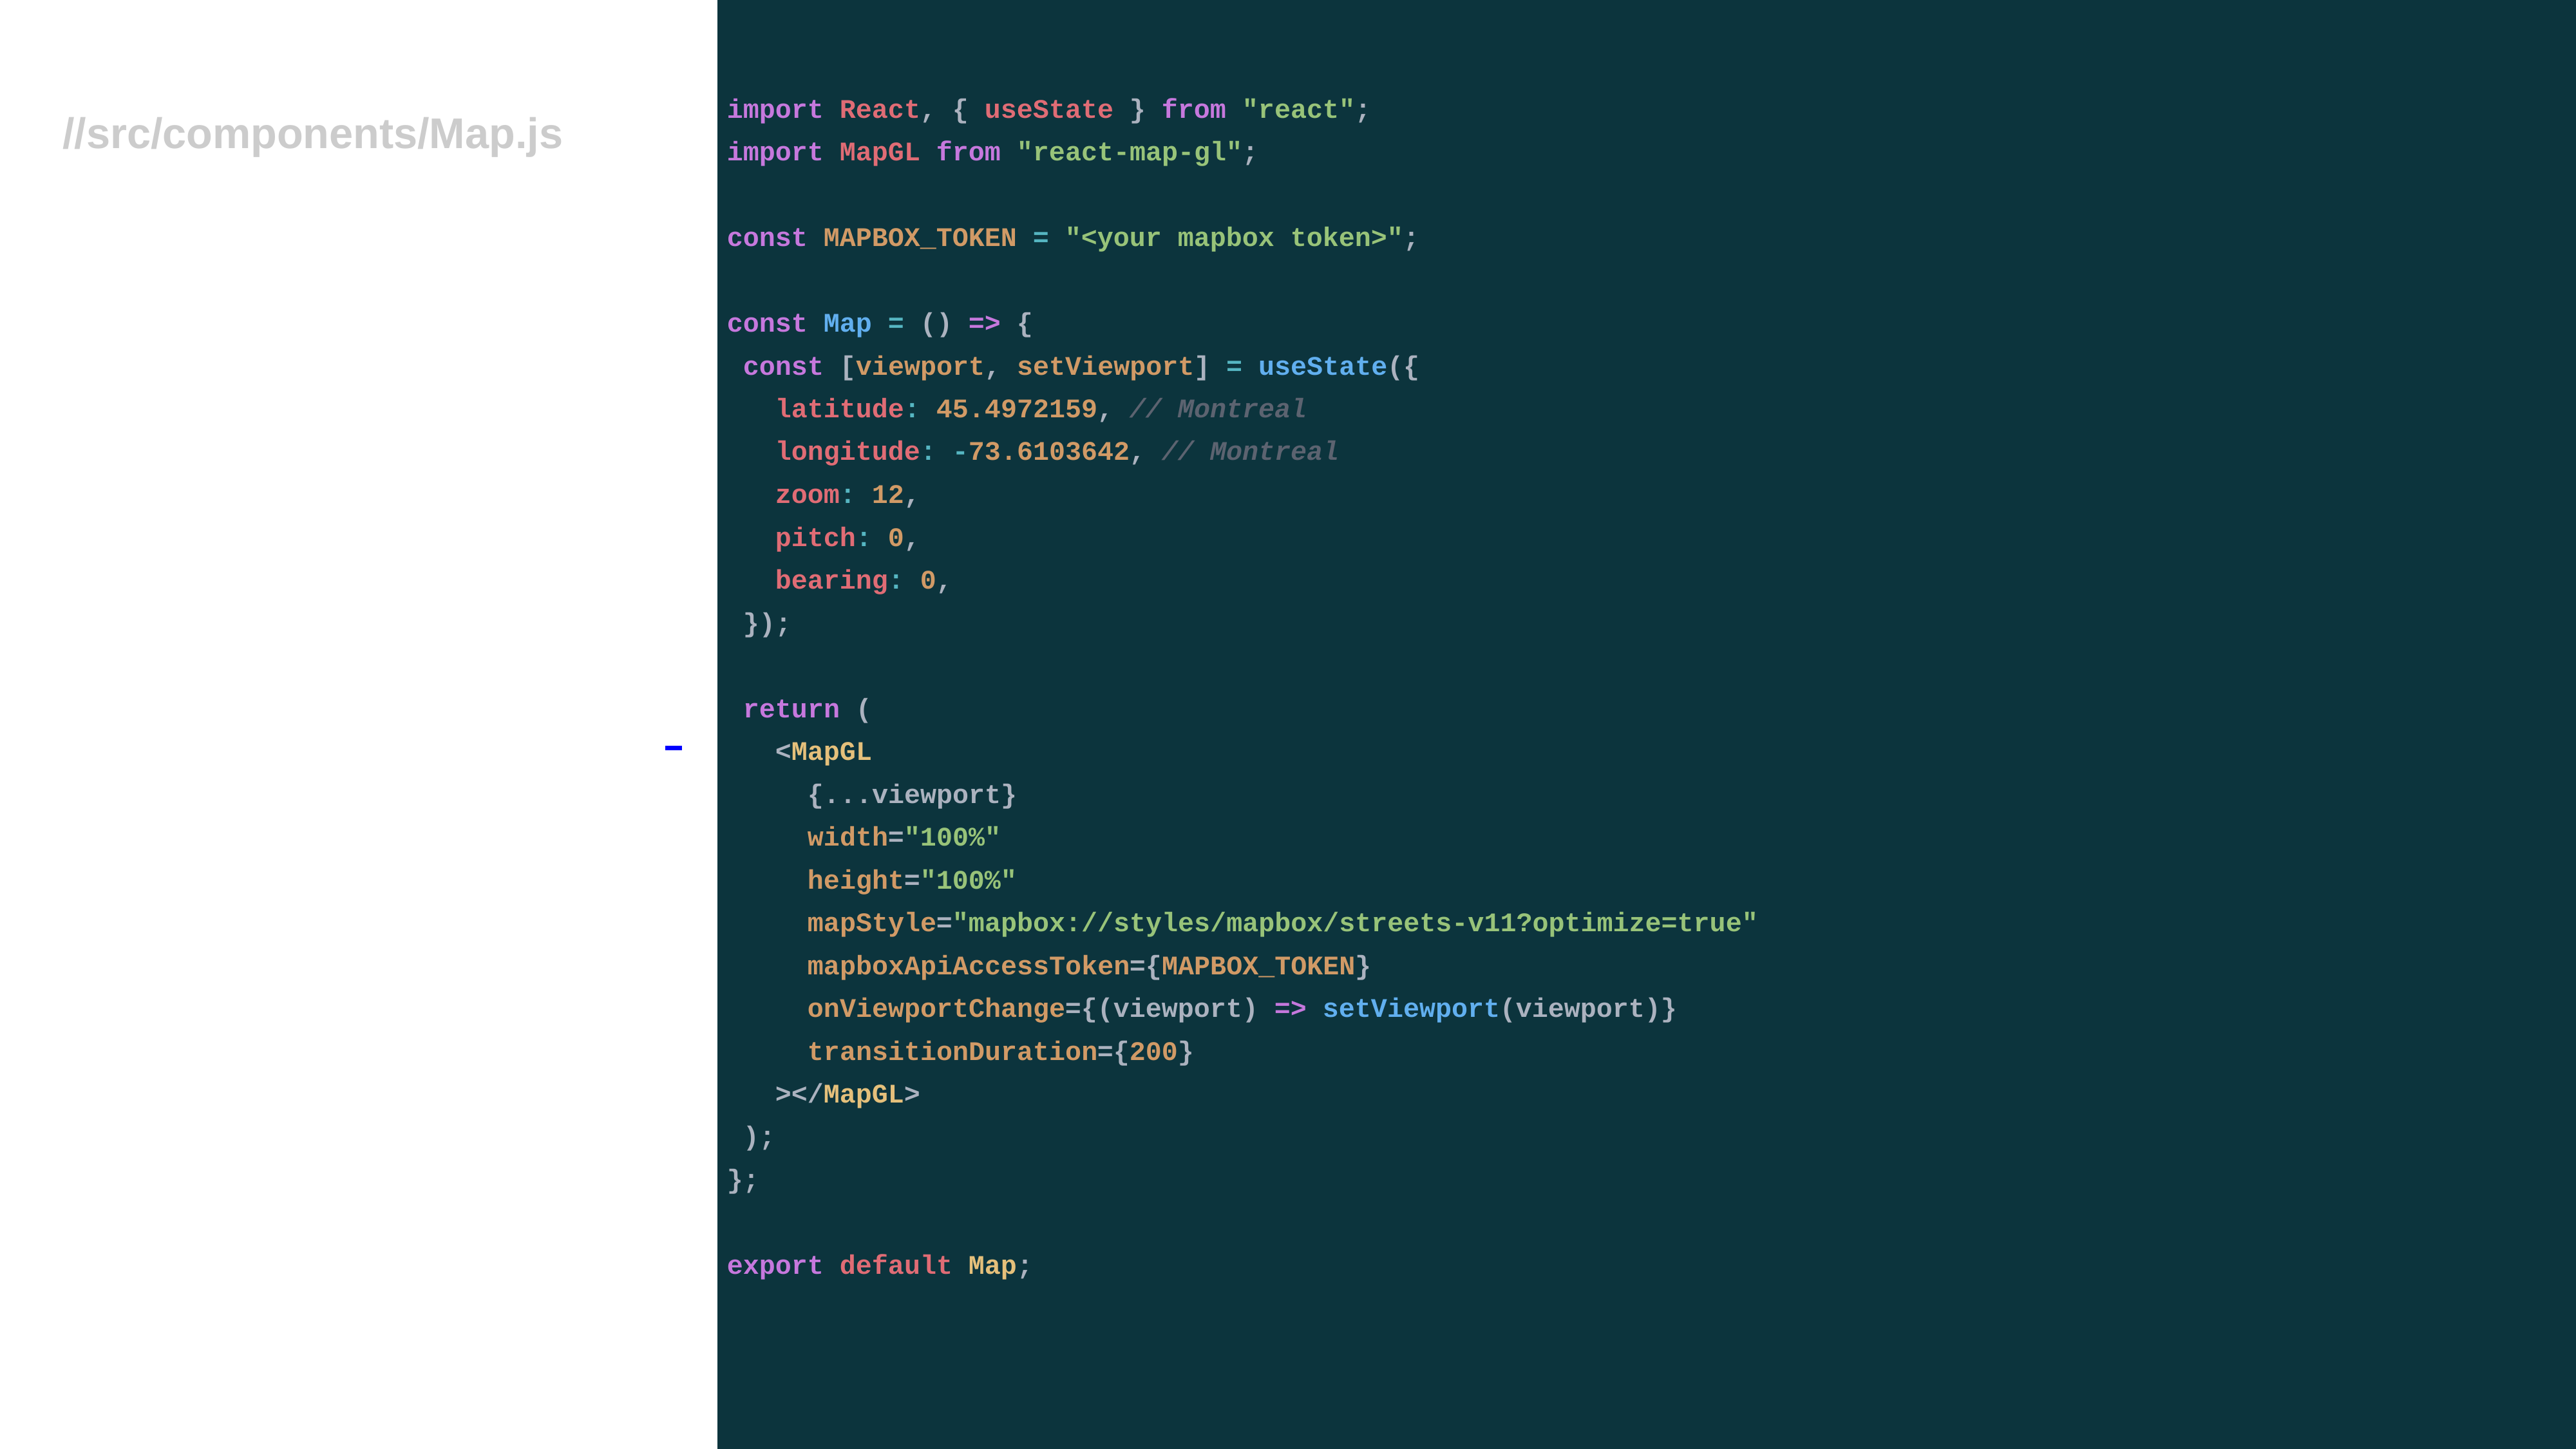

import React, { useState } from "react";
import MapGL from "react-map-gl";

const MAPBOX_TOKEN = "<your mapbox token>";

const Map = () => {
 const [viewport, setViewport] = useState({
   latitude: 45.4972159, // Montreal
   longitude: -73.6103642, // Montreal
   zoom: 12,
   pitch: 0,
   bearing: 0,
 });

 return (
   <MapGL
     {...viewport}
     width="100%"
     height="100%"
     mapStyle="mapbox://styles/mapbox/streets-v11?optimize=true"
     mapboxApiAccessToken={MAPBOX_TOKEN}
     onViewportChange={(viewport) => setViewport(viewport)}
     transitionDuration={200}
   ></MapGL>
 );
};

export default Map;

//src/components/Map.js